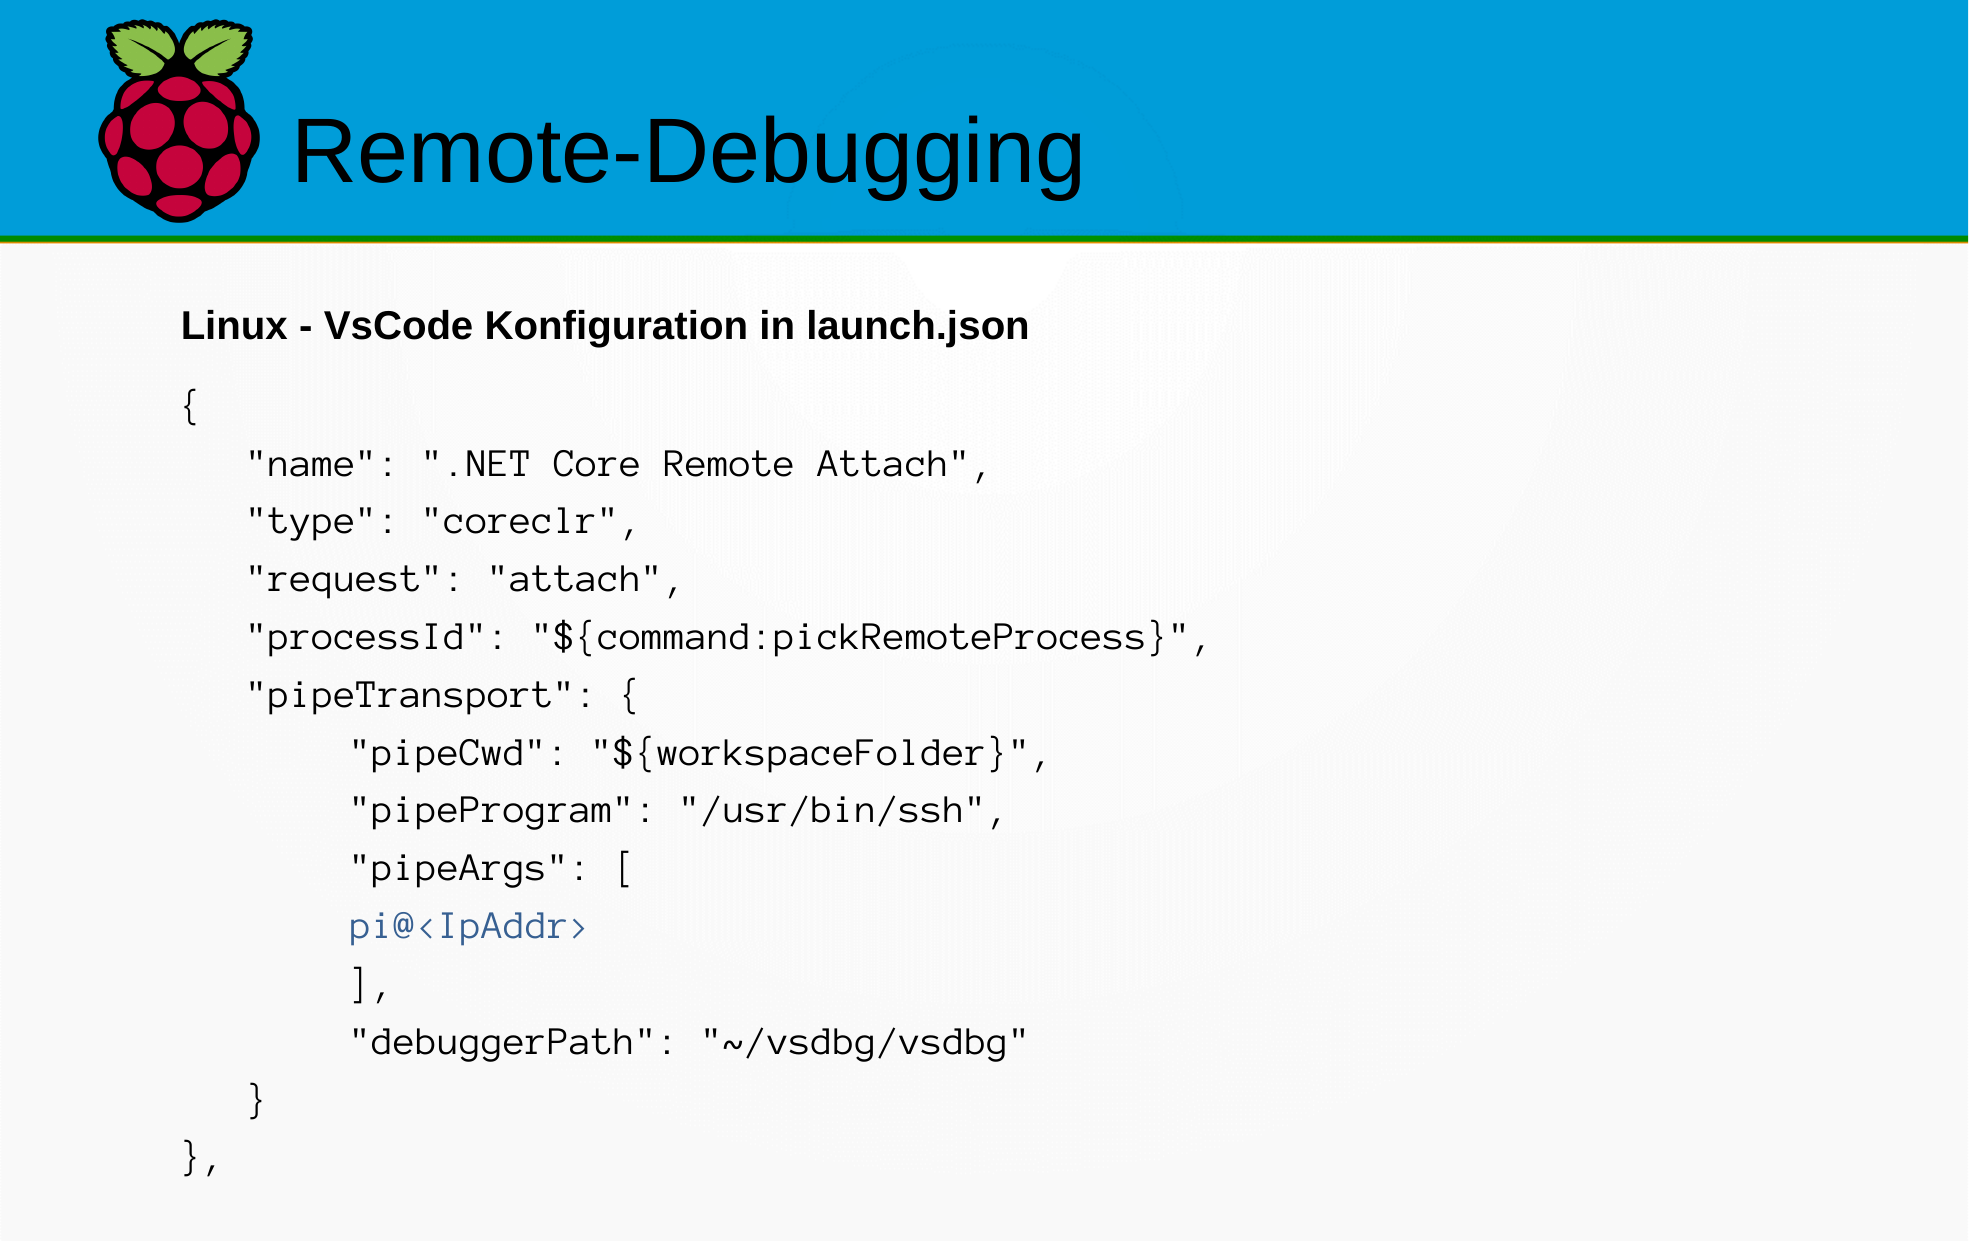

Remote-Debugging
Linux - VsCode Konfiguration in launch.json
{
   "name": ".NET Core Remote Attach",
   "type": "coreclr",
   "request": "attach",
   "processId": "${command:pickRemoteProcess}",
   "pipeTransport": {
	   "pipeCwd": "${workspaceFolder}",
	   "pipeProgram": "/usr/bin/ssh",
	   "pipeArgs": [
		   pi@<IpAddr>
	   ],
	   "debuggerPath": "~/vsdbg/vsdbg"
   }
},